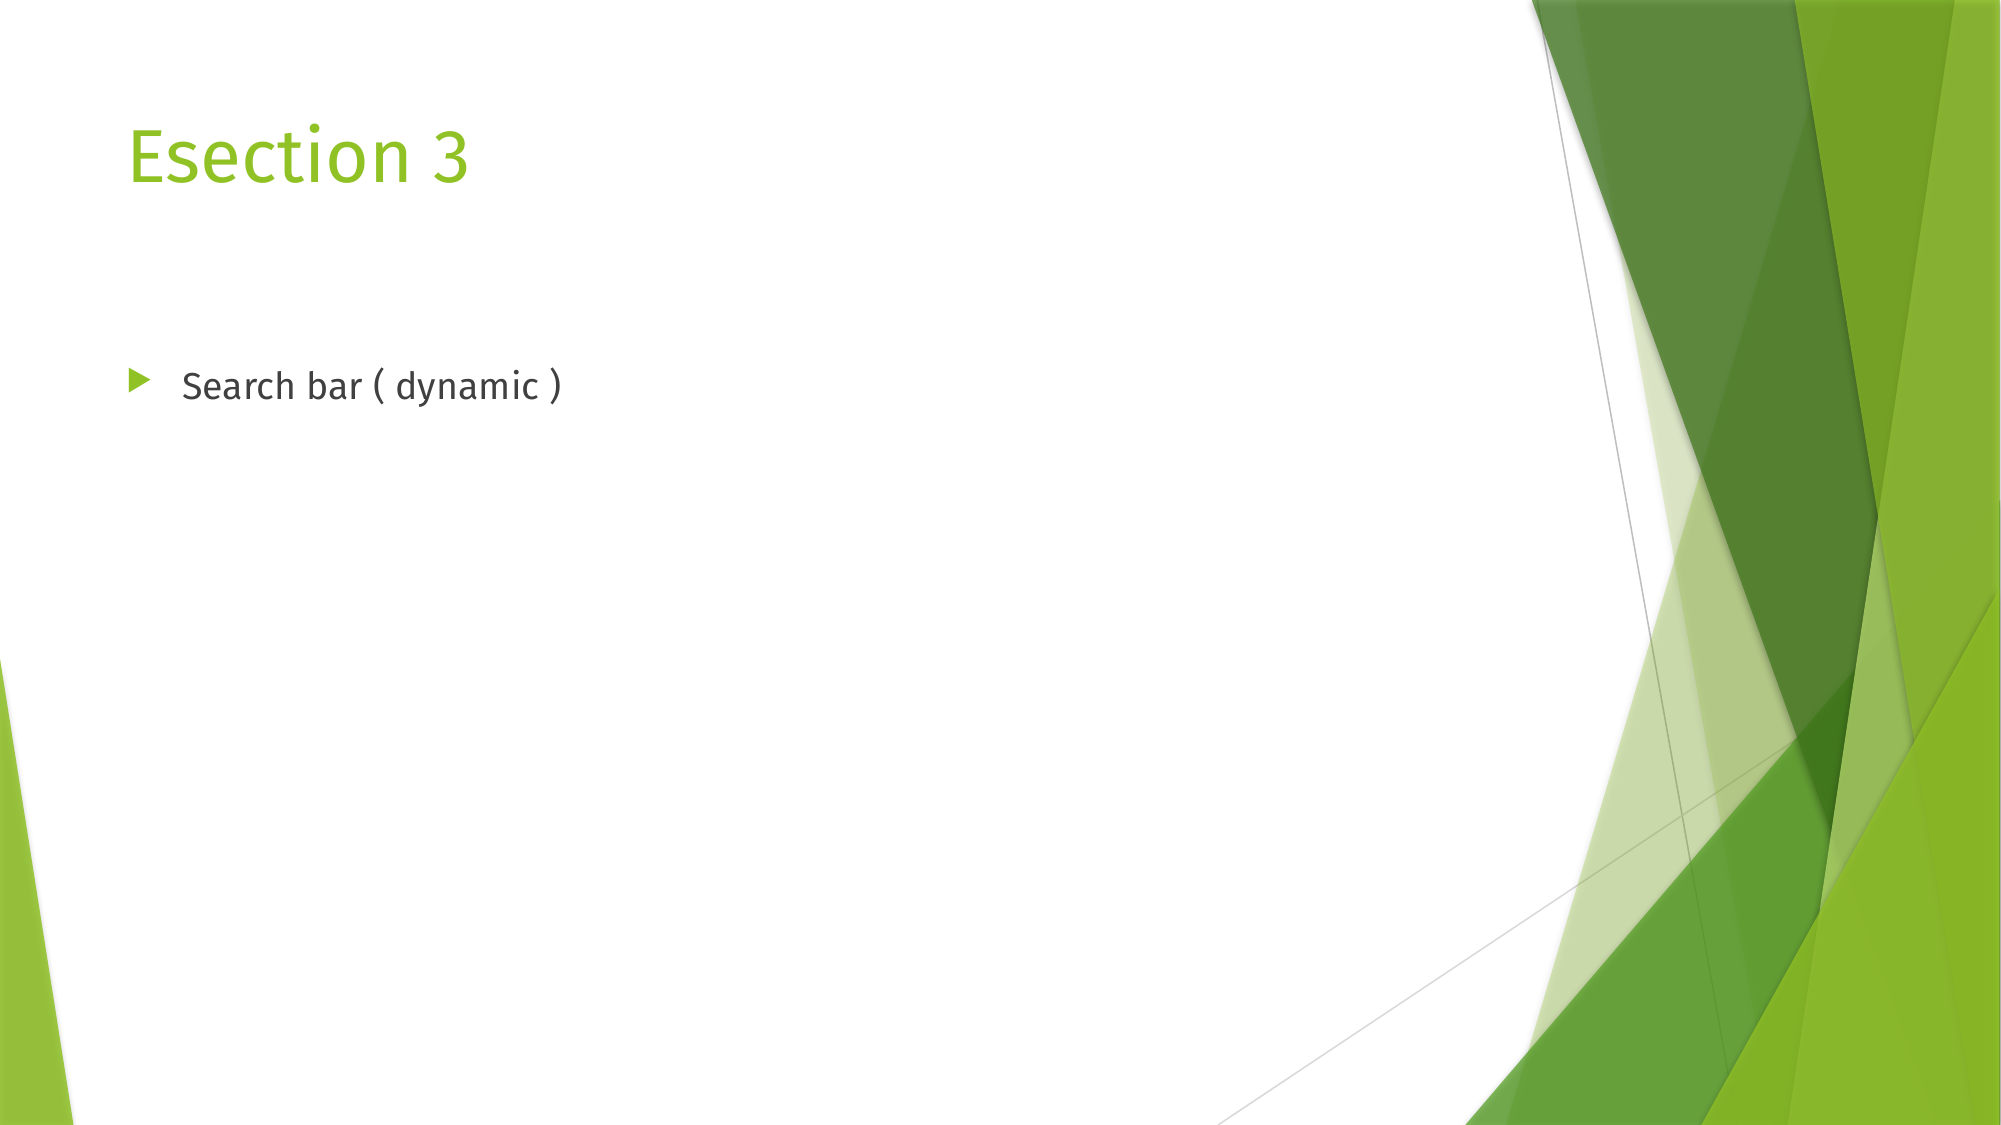

# Esection 3
Search bar ( dynamic )